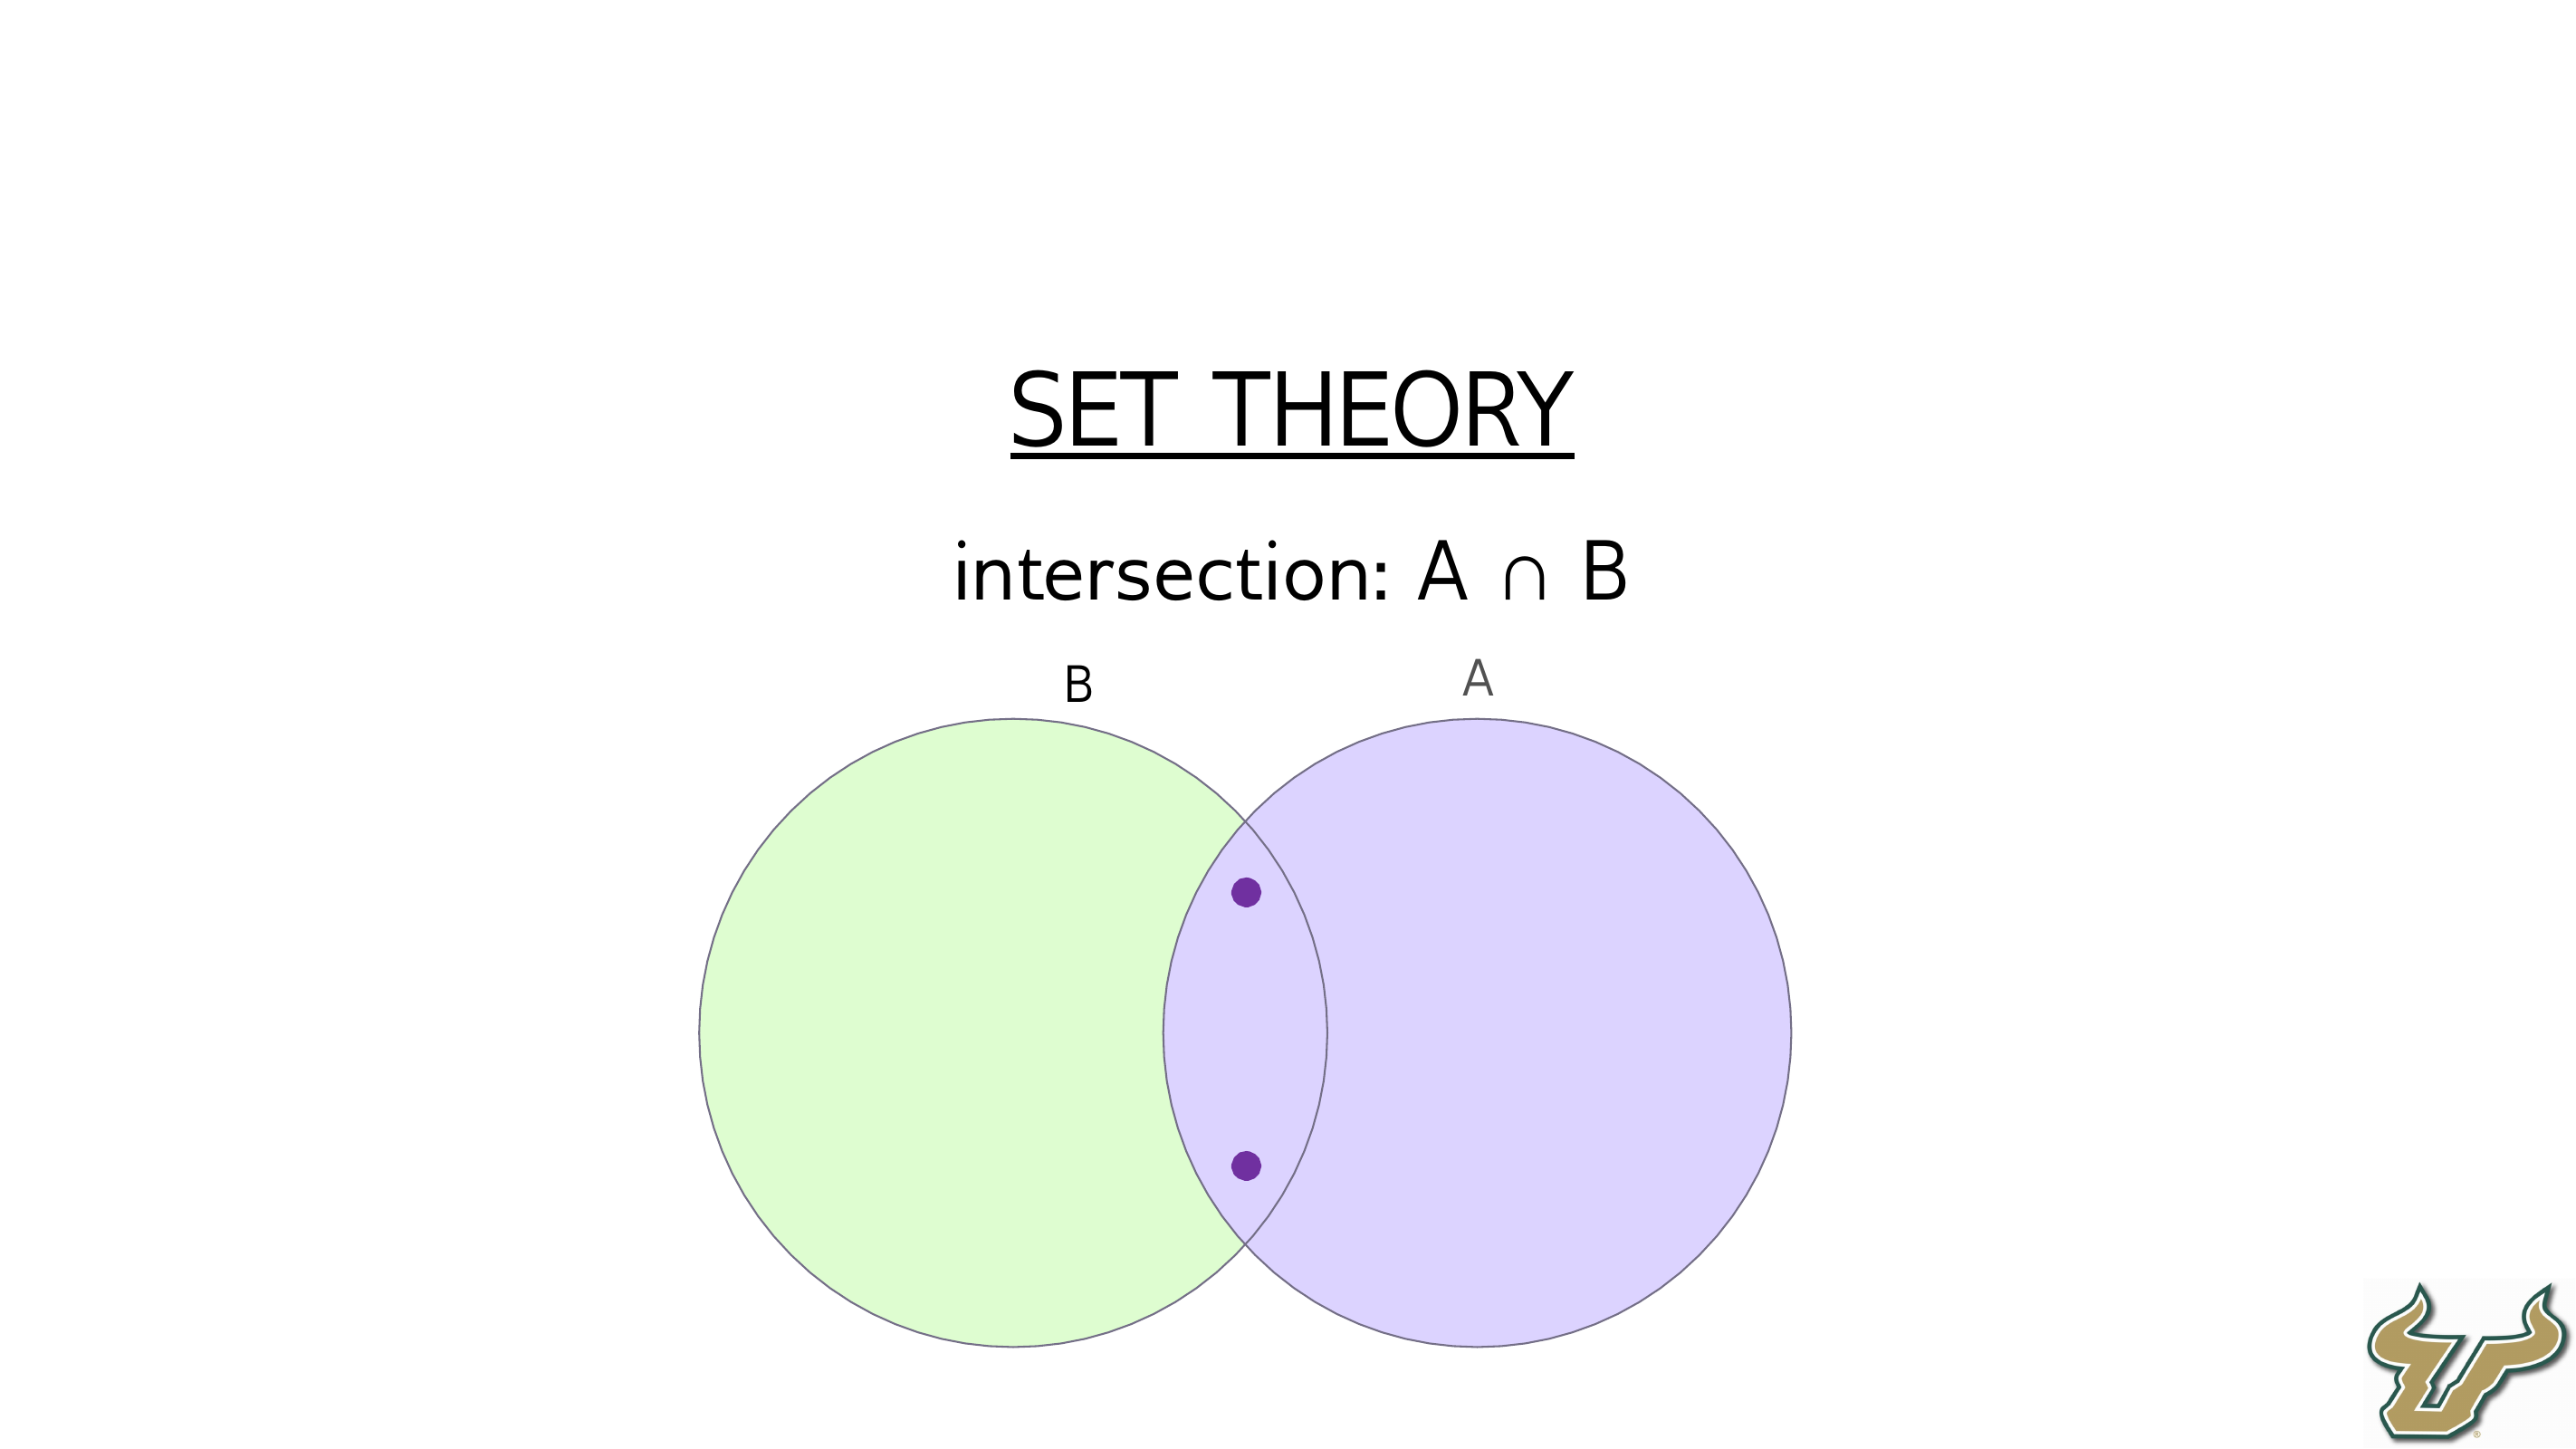

set theory
intersection: A ∩ B

B
A